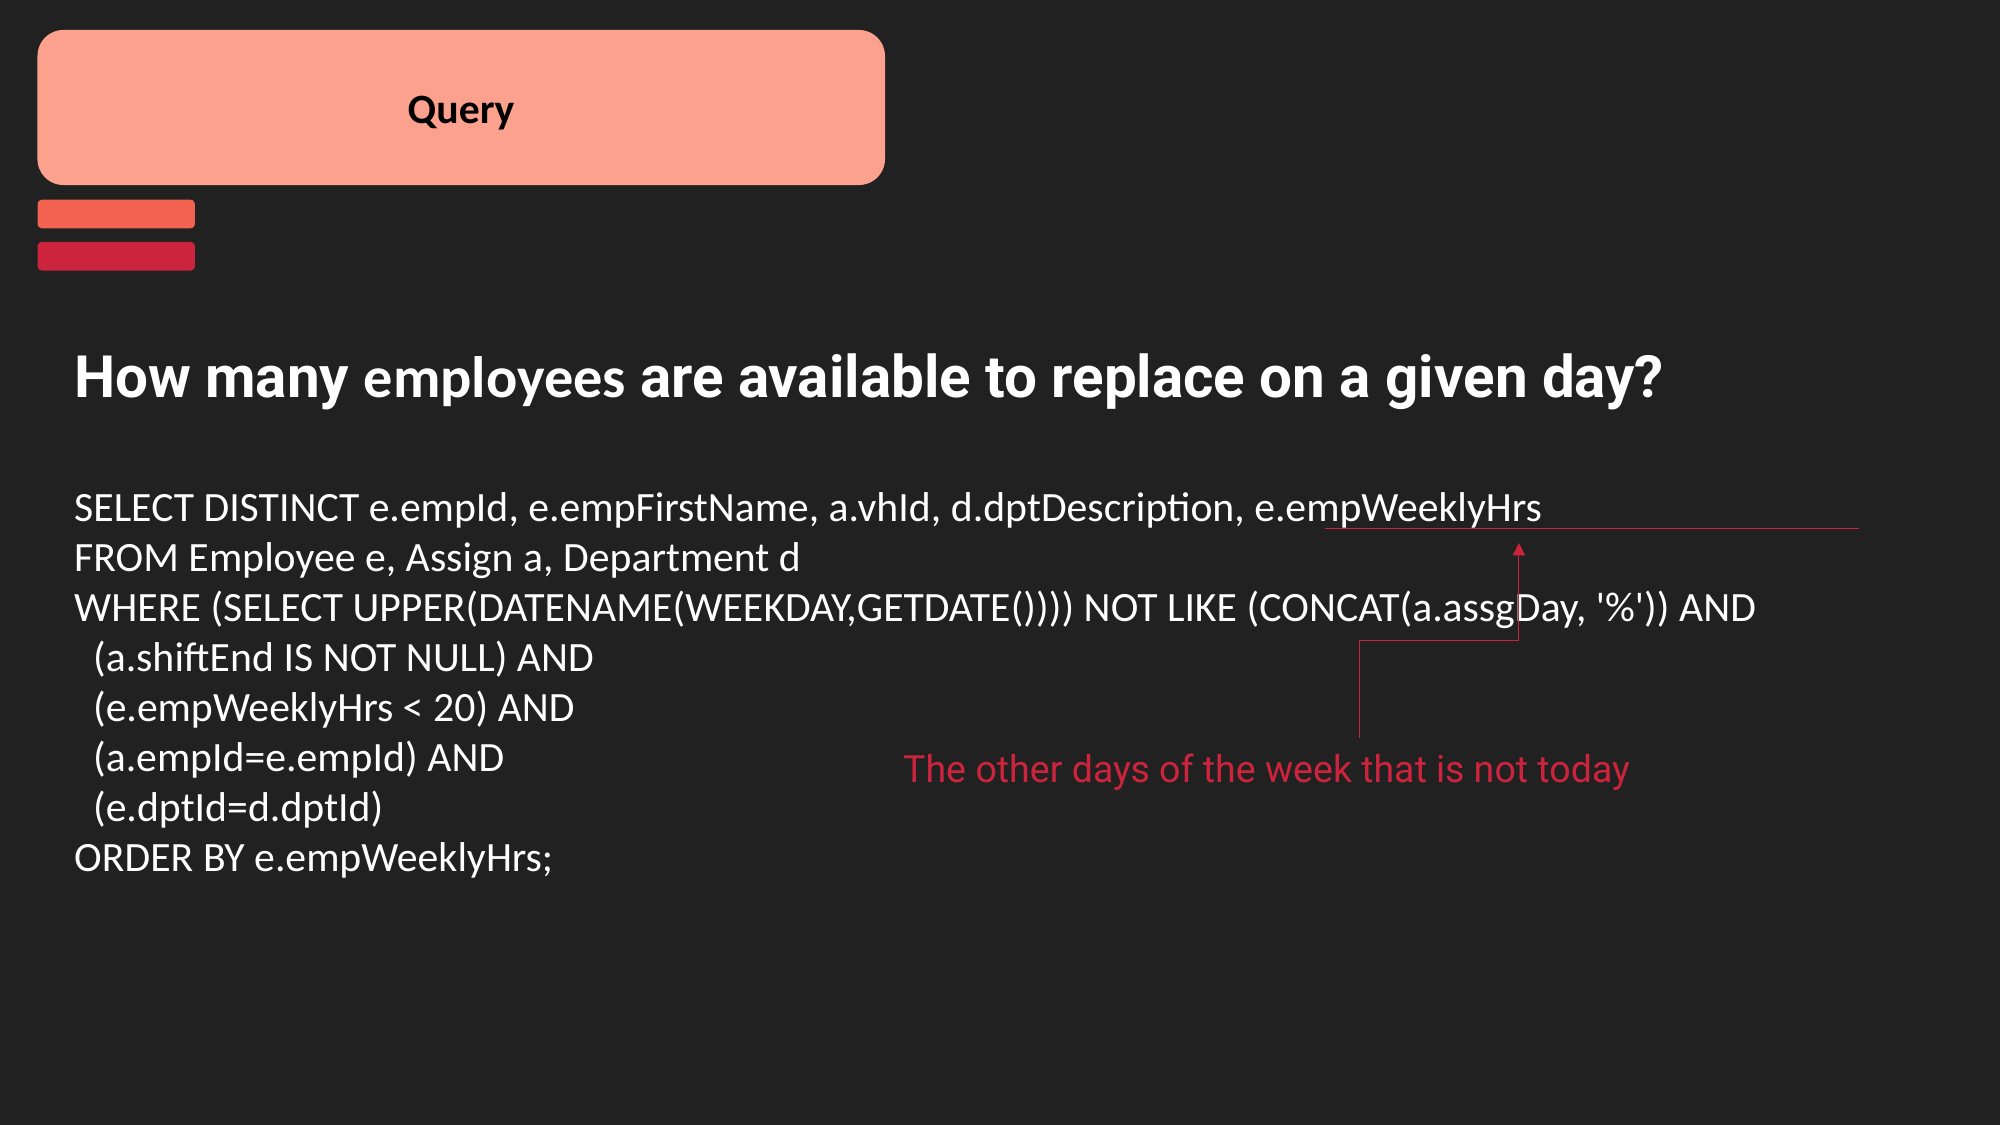

Query

How many employees are available to replace on a given day?

SELECT DISTINCT e.empId, e.empFirstName, a.vhId, d.dptDescription, e.empWeeklyHrs
FROM Employee e, Assign a, Department d
WHERE (SELECT UPPER(DATENAME(WEEKDAY,GETDATE()))) NOT LIKE (CONCAT(a.assgDay, '%')) AND
  (a.shiftEnd IS NOT NULL) AND
  (e.empWeeklyHrs < 20) AND
  (a.empId=e.empId) AND
  (e.dptId=d.dptId)
ORDER BY e.empWeeklyHrs;
The other days of the week that is not today